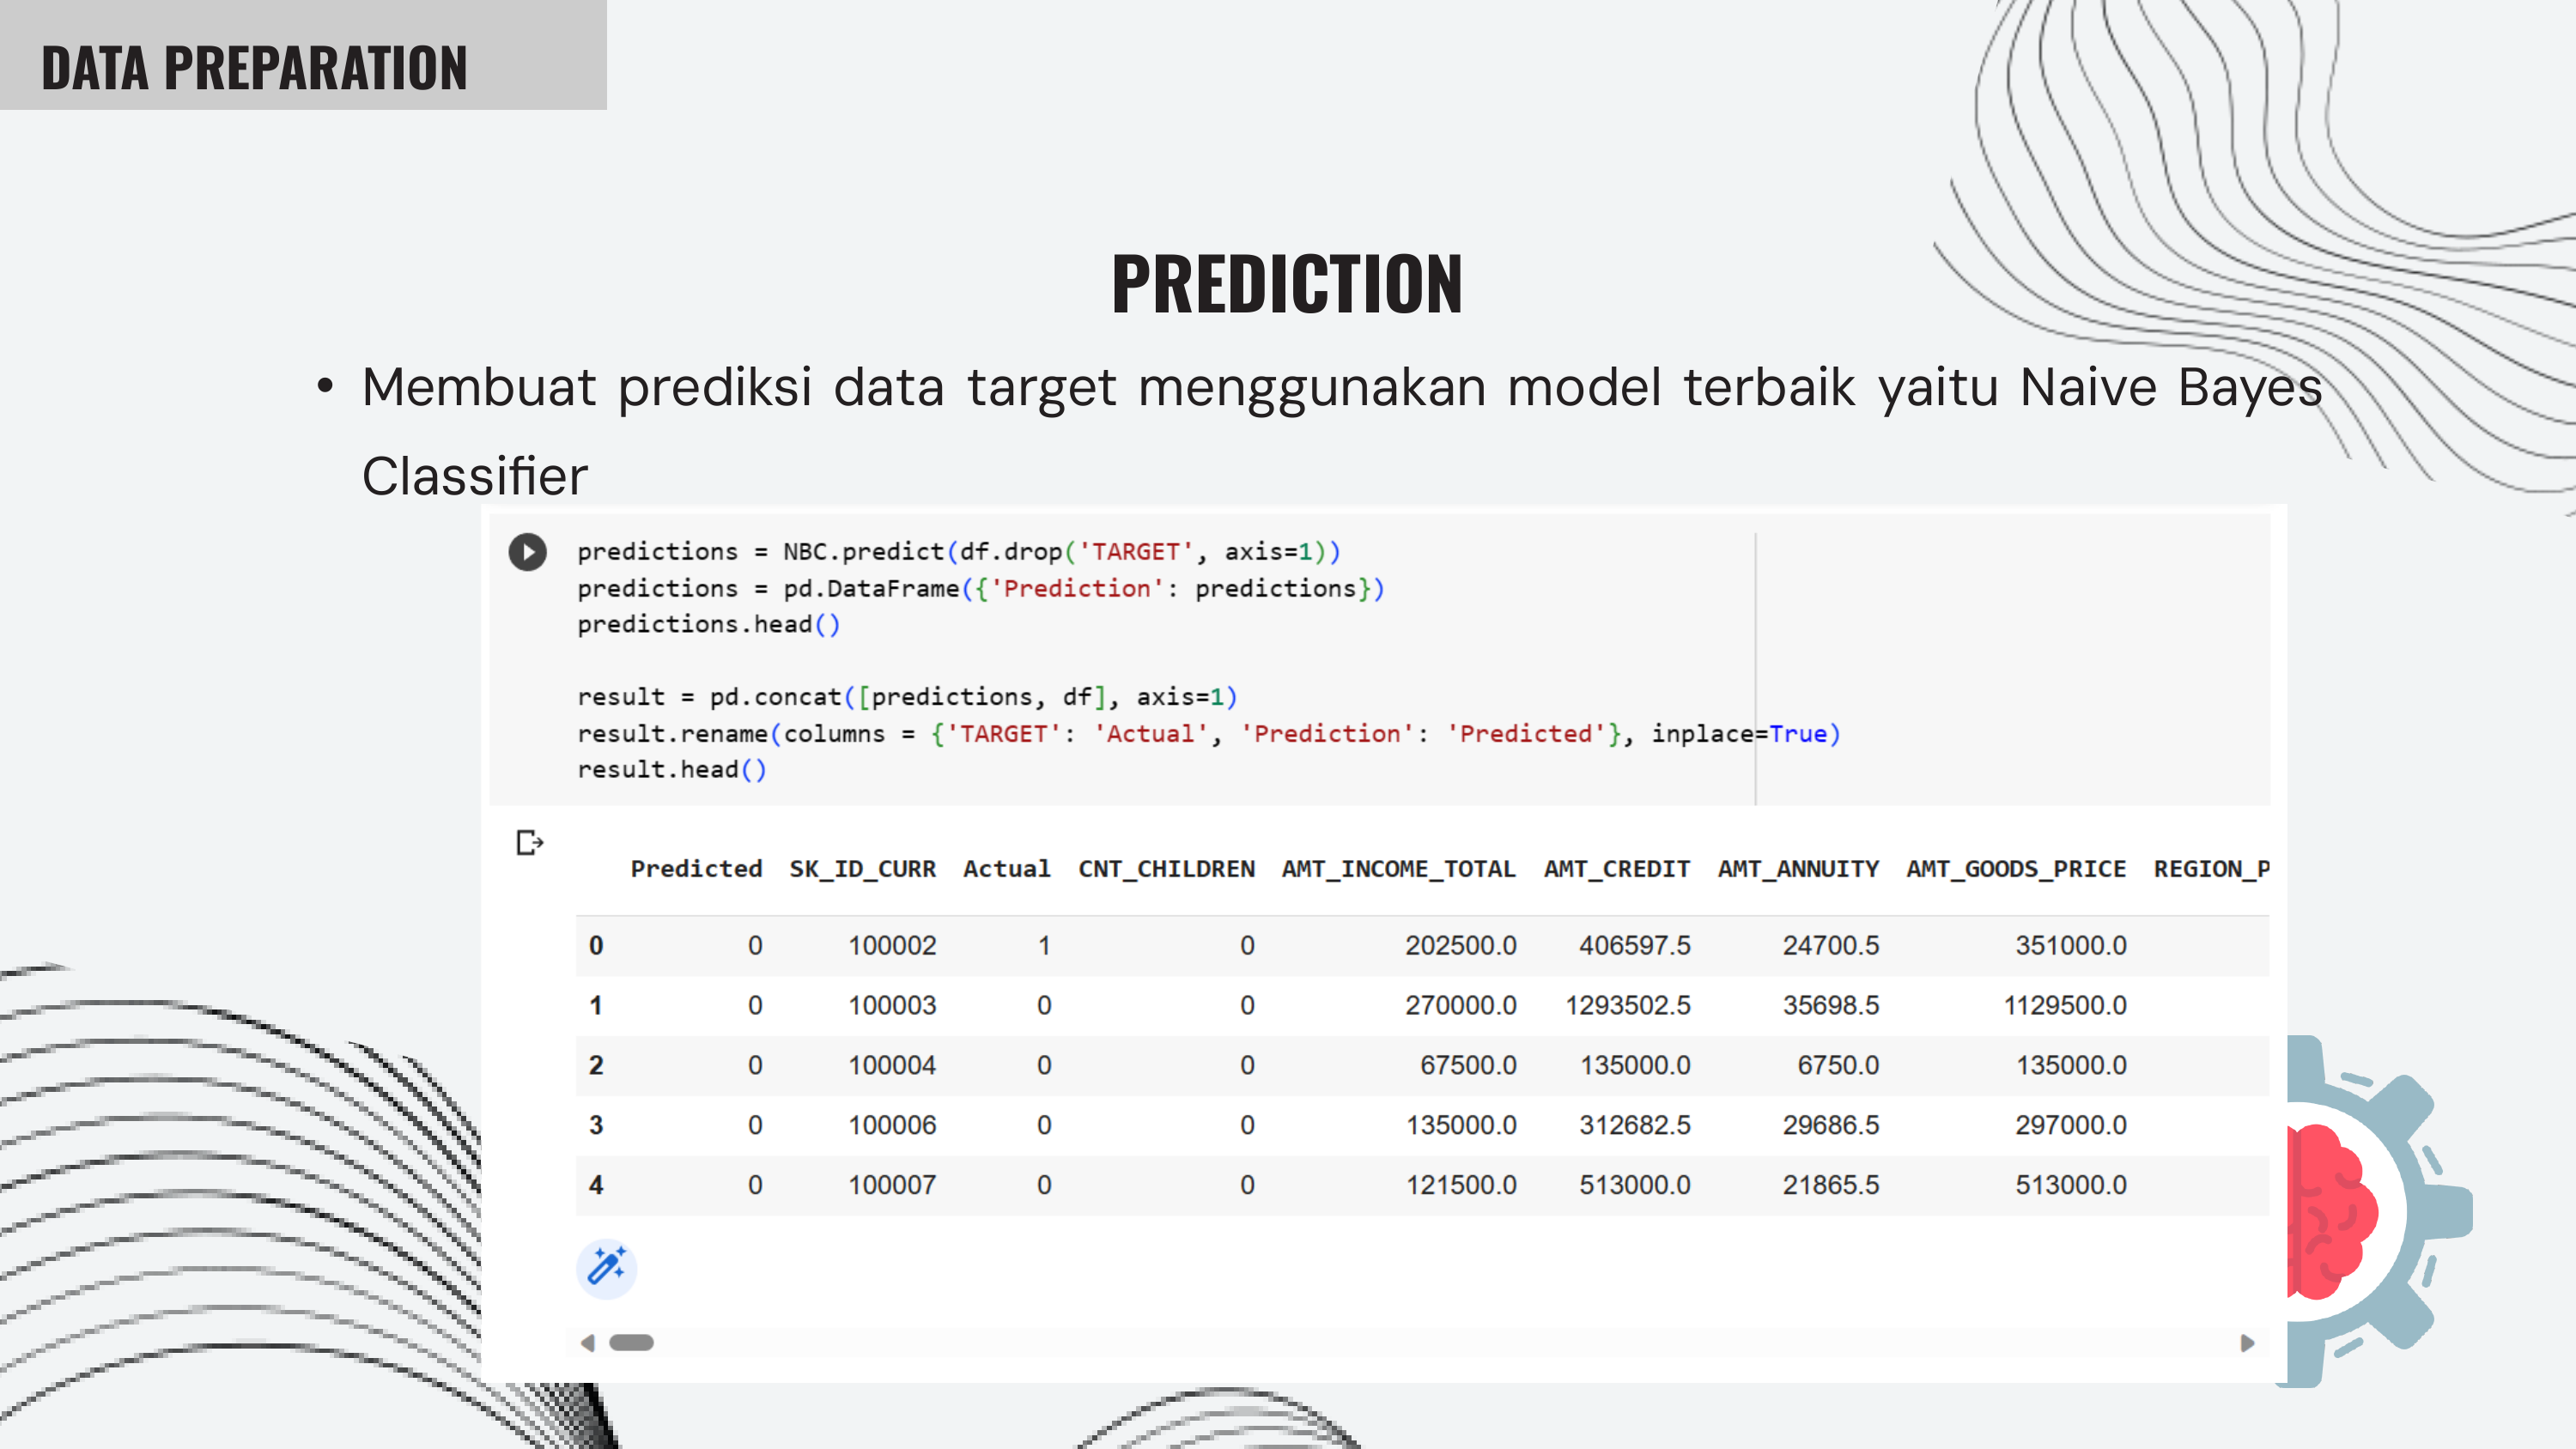

DATA PREPARATION
PREDICTION
Membuat prediksi data target menggunakan model terbaik yaitu Naive Bayes Classifier